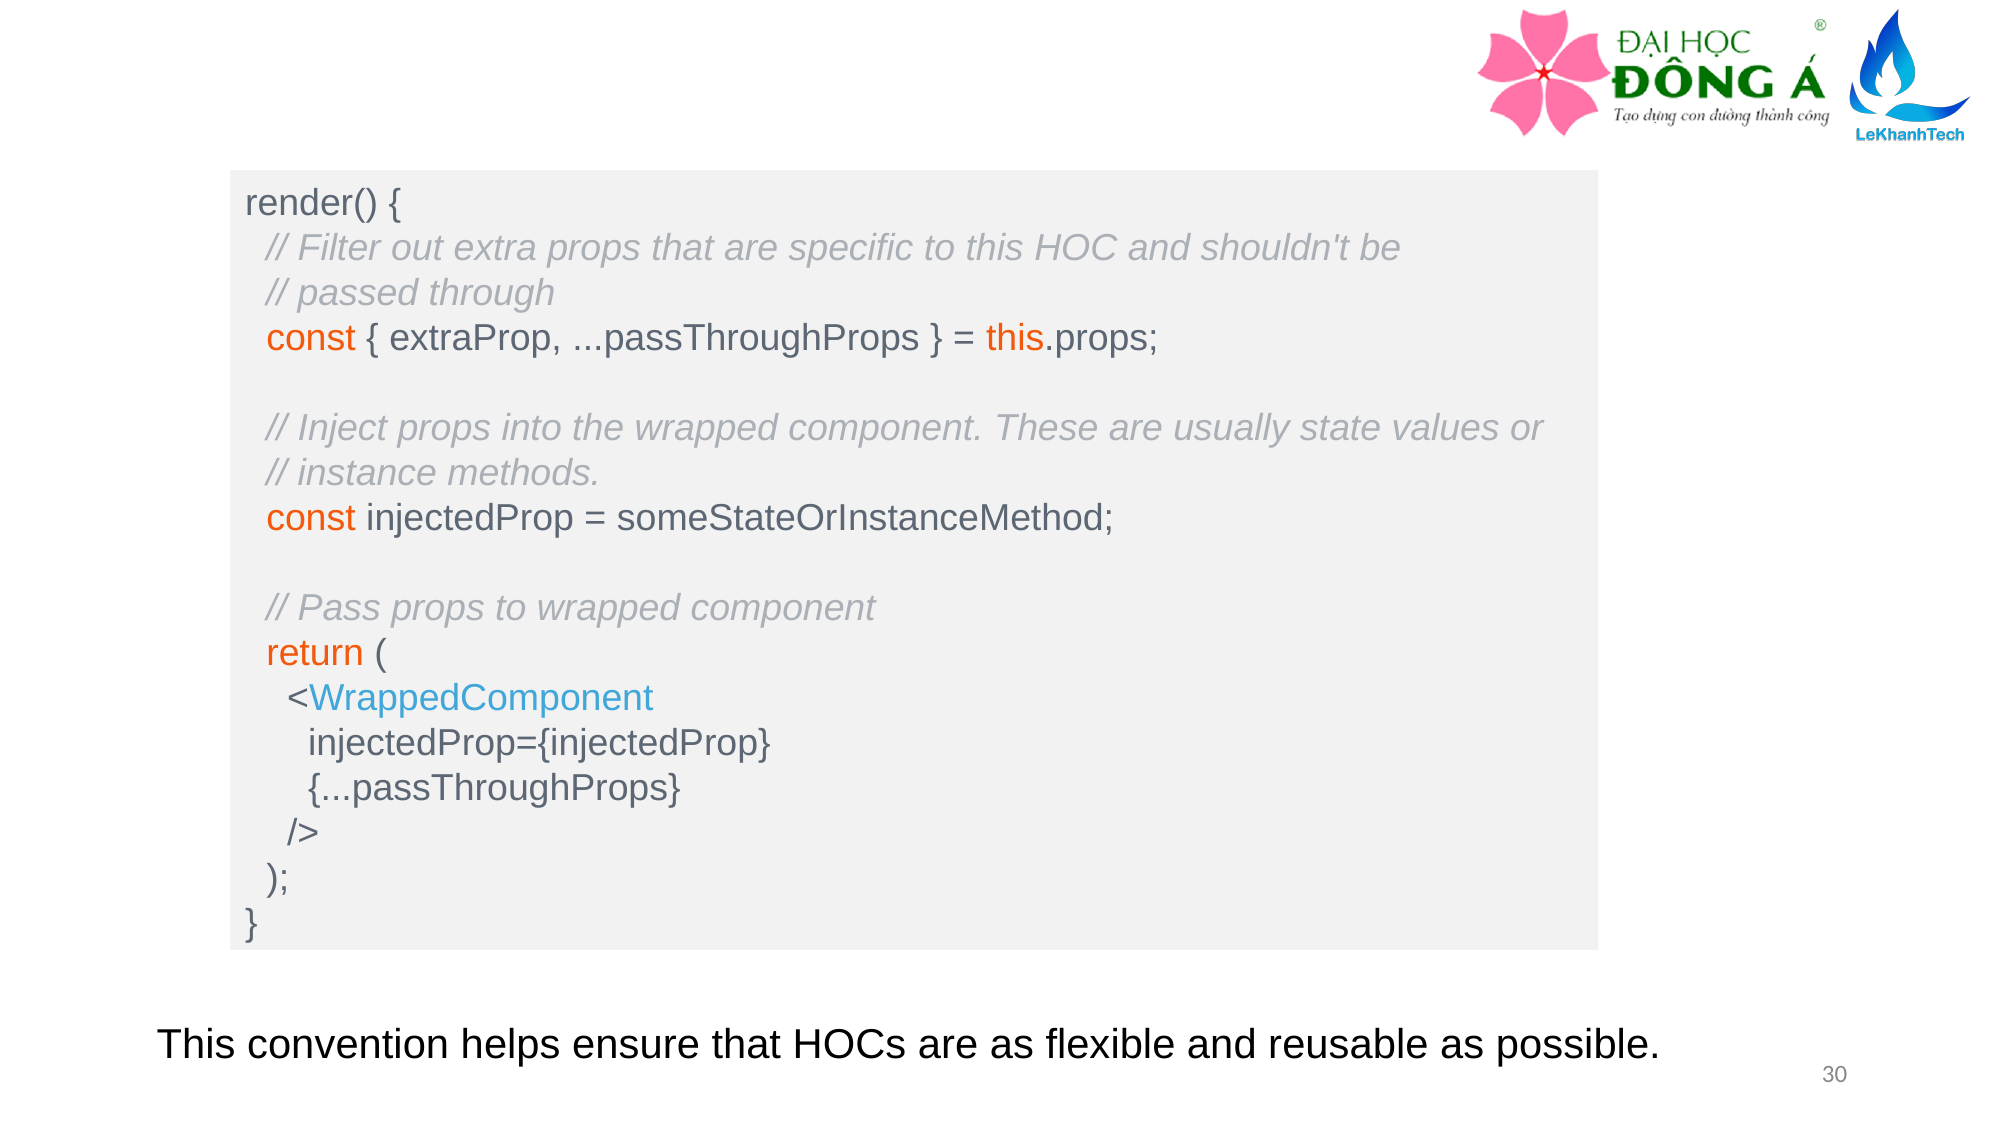

render() {
  // Filter out extra props that are specific to this HOC and shouldn't be
  // passed through
  const { extraProp, ...passThroughProps } = this.props;
  // Inject props into the wrapped component. These are usually state values or
  // instance methods.
  const injectedProp = someStateOrInstanceMethod;
  // Pass props to wrapped component
  return (
    <WrappedComponent
      injectedProp={injectedProp}
      {...passThroughProps}
    />
  );
}
This convention helps ensure that HOCs are as flexible and reusable as possible.
30